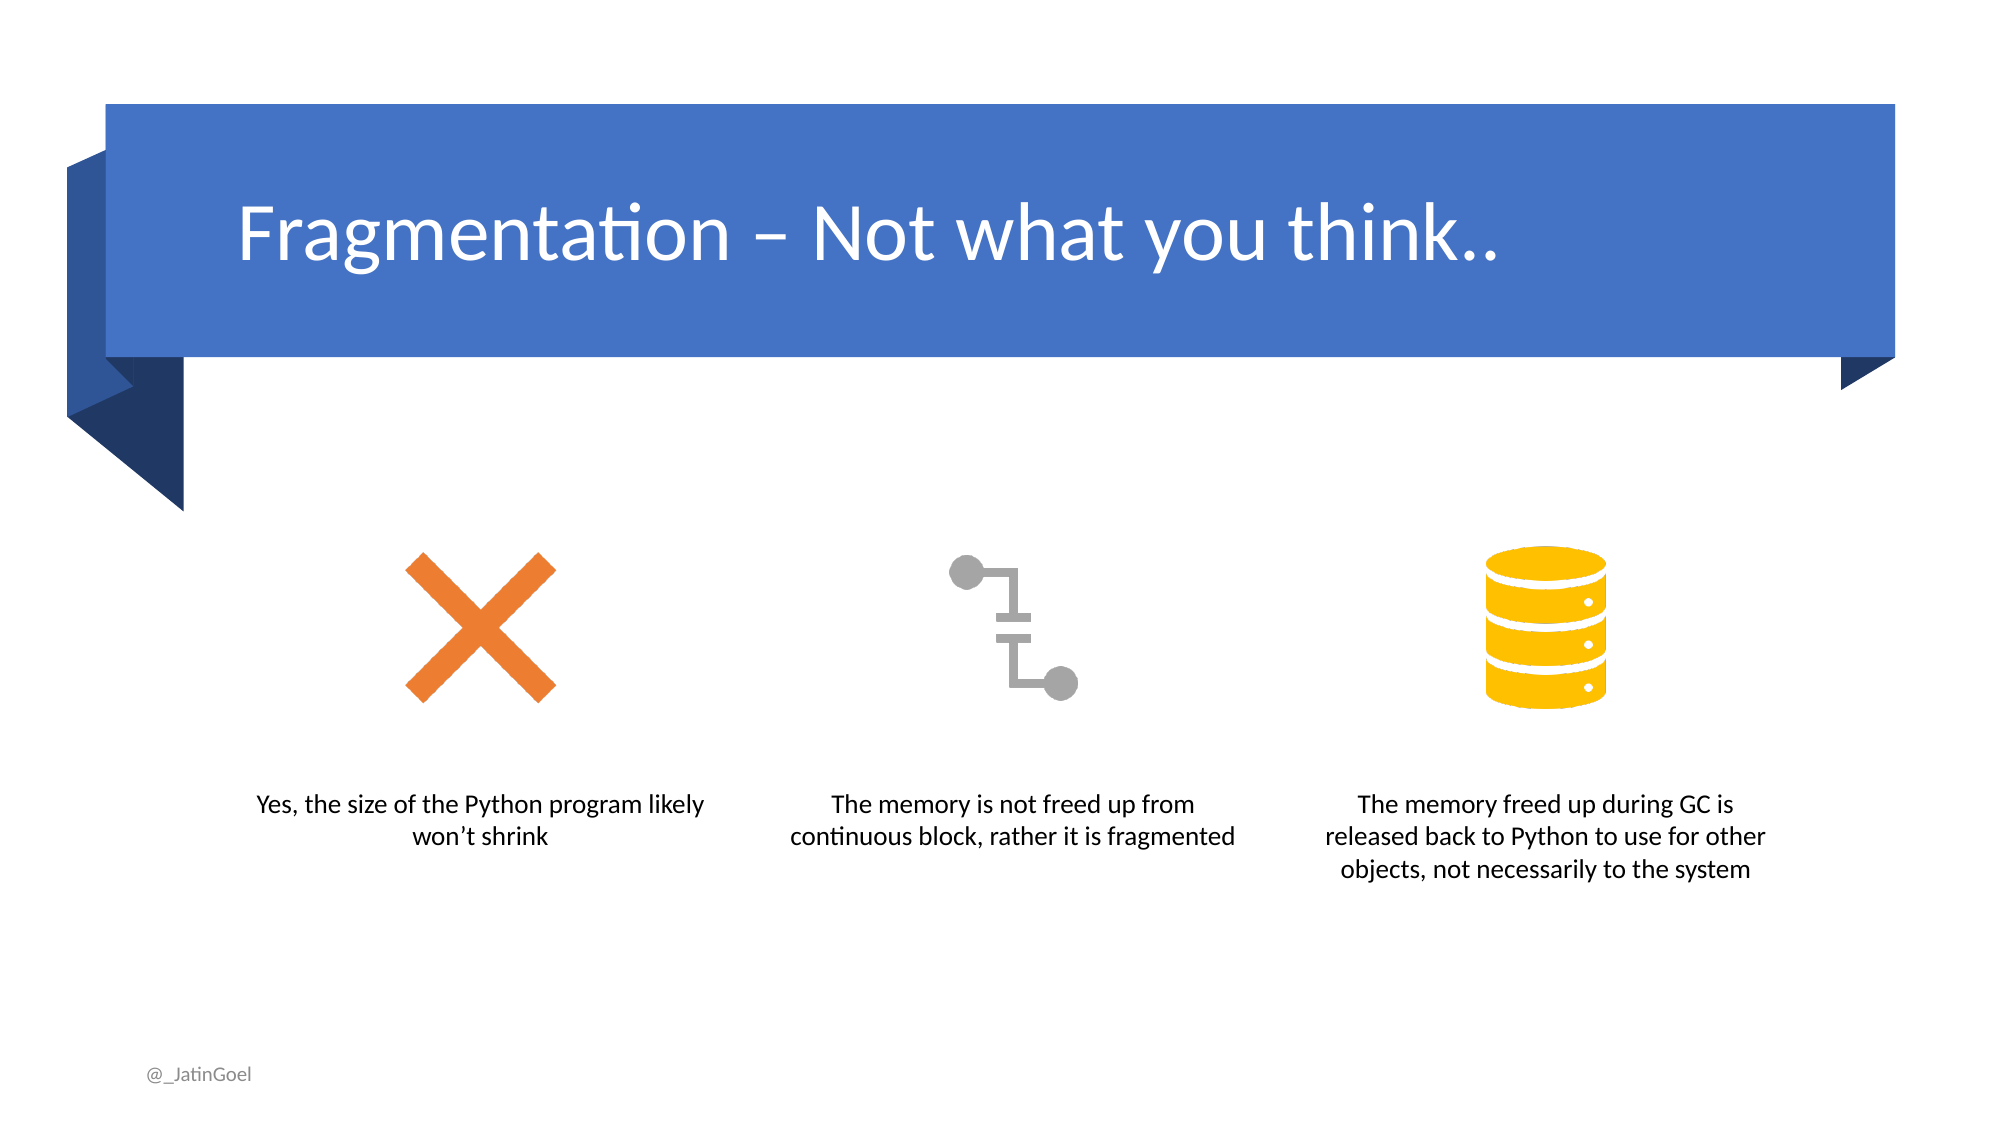

# Fragmentation – Not what you think..
Yes, the size of the Python program likely won’t shrink
The memory is not freed up from continuous block, rather it is fragmented
The memory freed up during GC is released back to Python to use for other objects, not necessarily to the system
@_JatinGoel